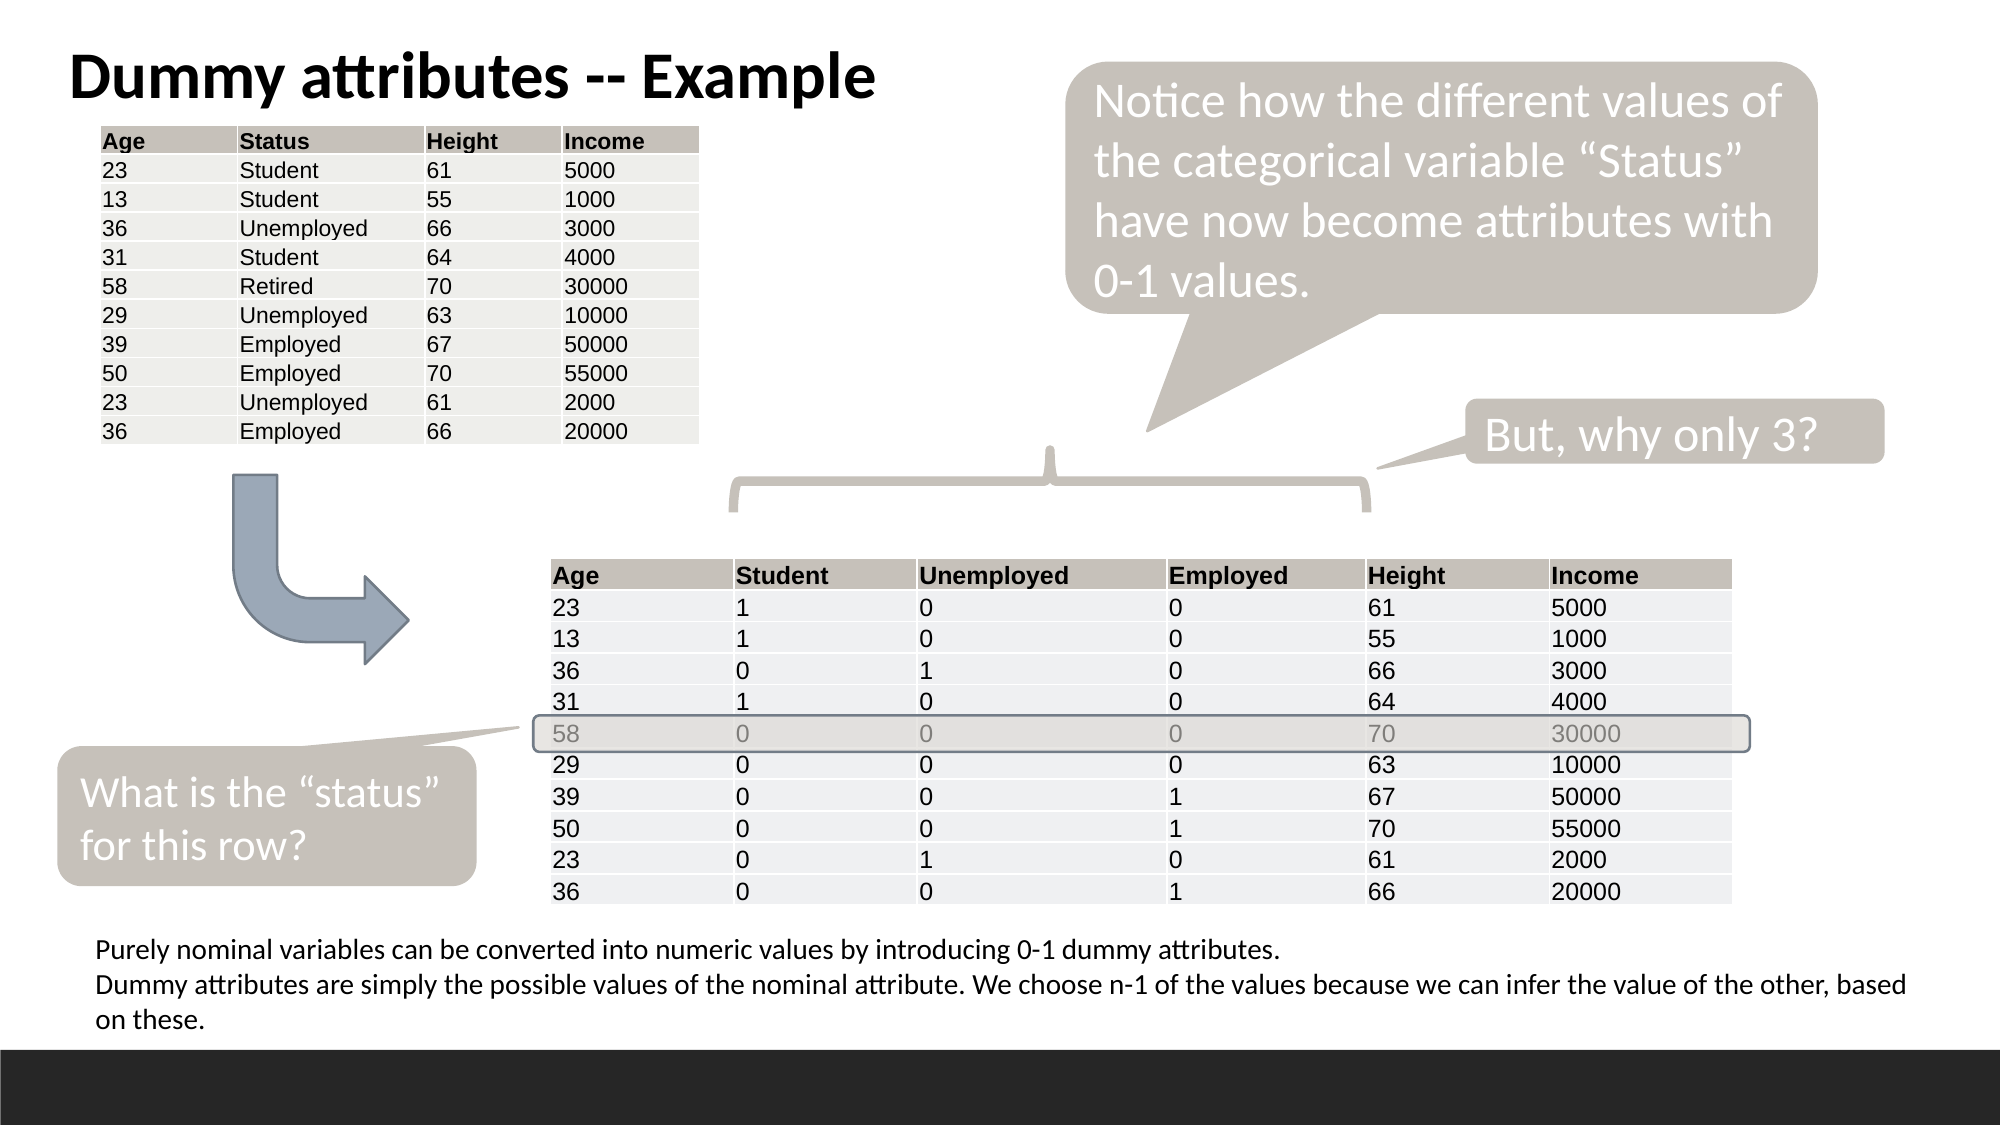

Dummy attributes -- Example
Notice how the different values of the categorical variable “Status” have now become attributes with 0-1 values.
| Age | Status | Height | Income |
| --- | --- | --- | --- |
| 23 | Student | 61 | 5000 |
| 13 | Student | 55 | 1000 |
| 36 | Unemployed | 66 | 3000 |
| 31 | Student | 64 | 4000 |
| 58 | Retired | 70 | 30000 |
| 29 | Unemployed | 63 | 10000 |
| 39 | Employed | 67 | 50000 |
| 50 | Employed | 70 | 55000 |
| 23 | Unemployed | 61 | 2000 |
| 36 | Employed | 66 | 20000 |

But, why only 3?

| Age | Student | Unemployed | Employed | Height | Income |
| --- | --- | --- | --- | --- | --- |
| 23 | 1 | 0 | 0 | 61 | 5000 |
| 13 | 1 | 0 | 0 | 55 | 1000 |
| 36 | 0 | 1 | 0 | 66 | 3000 |
| 31 | 1 | 0 | 0 | 64 | 4000 |
| 58 | 0 | 0 | 0 | 70 | 30000 |
| 29 | 0 | 0 | 0 | 63 | 10000 |
| 39 | 0 | 0 | 1 | 67 | 50000 |
| 50 | 0 | 0 | 1 | 70 | 55000 |
| 23 | 0 | 1 | 0 | 61 | 2000 |
| 36 | 0 | 0 | 1 | 66 | 20000 |

What is the “status” for this row?
Purely nominal variables can be converted into numeric values by introducing 0-1 dummy attributes.
Dummy attributes are simply the possible values of the nominal attribute. We choose n-1 of the values because we can infer the value of the other, based on these.